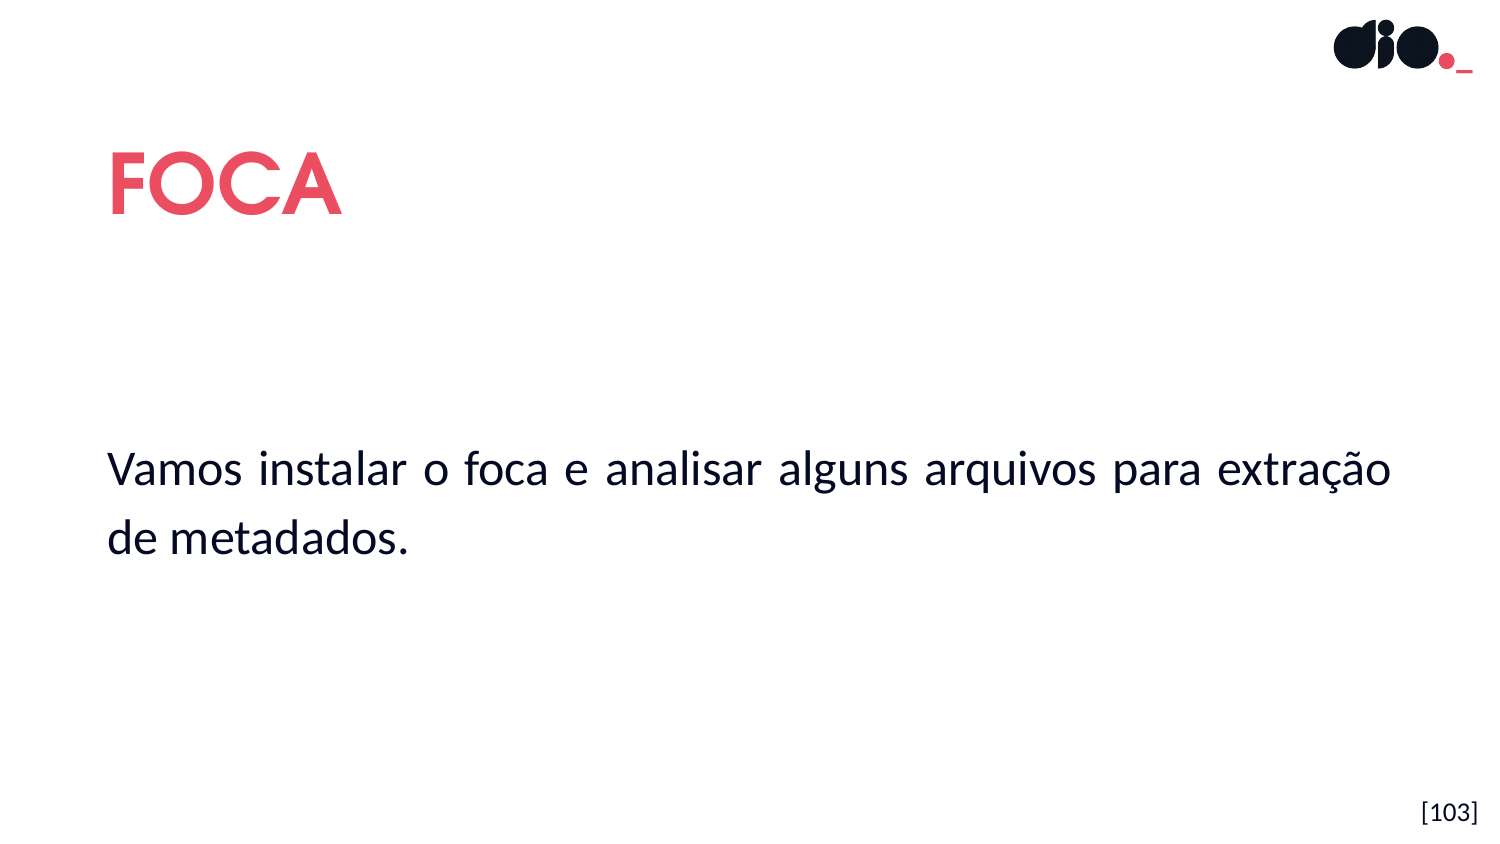

FOCA
Vamos instalar o foca e analisar alguns arquivos para extração de metadados.
[103]